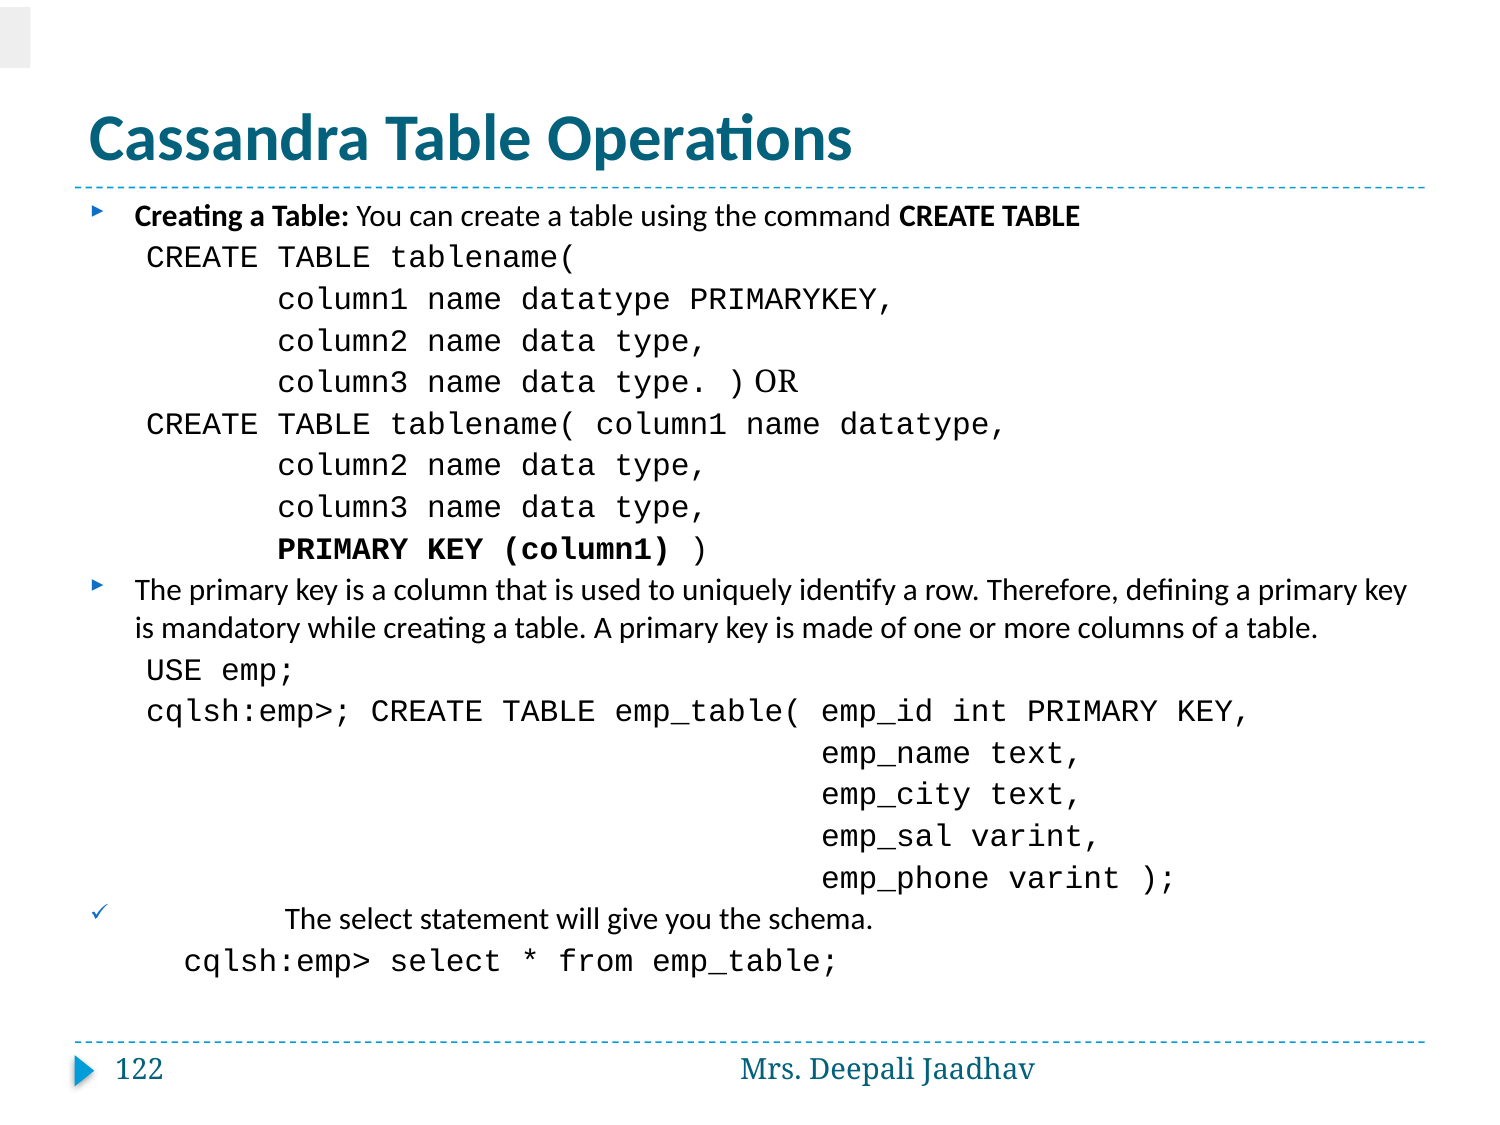

# Cassandra Table Operations
Creating a Table: You can create a table using the command CREATE TABLE
   CREATE TABLE tablename(
          column1 name datatype PRIMARYKEY,
          column2 name data type,
          column3 name data type. ) OR
   CREATE TABLE tablename( column1 name datatype,
          column2 name data type,
          column3 name data type,
          PRIMARY KEY (column1) )
The primary key is a column that is used to uniquely identify a row. Therefore, defining a primary key is mandatory while creating a table. A primary key is made of one or more columns of a table.
   USE emp;
   cqlsh:emp>; CREATE TABLE emp_table( emp_id int PRIMARY KEY,
                                       emp_name text,
                                       emp_city text,
                                       emp_sal varint,
                                       emp_phone varint );
	The select statement will give you the schema.
     cqlsh:emp> select * from emp_table;
122
Mrs. Deepali Jaadhav